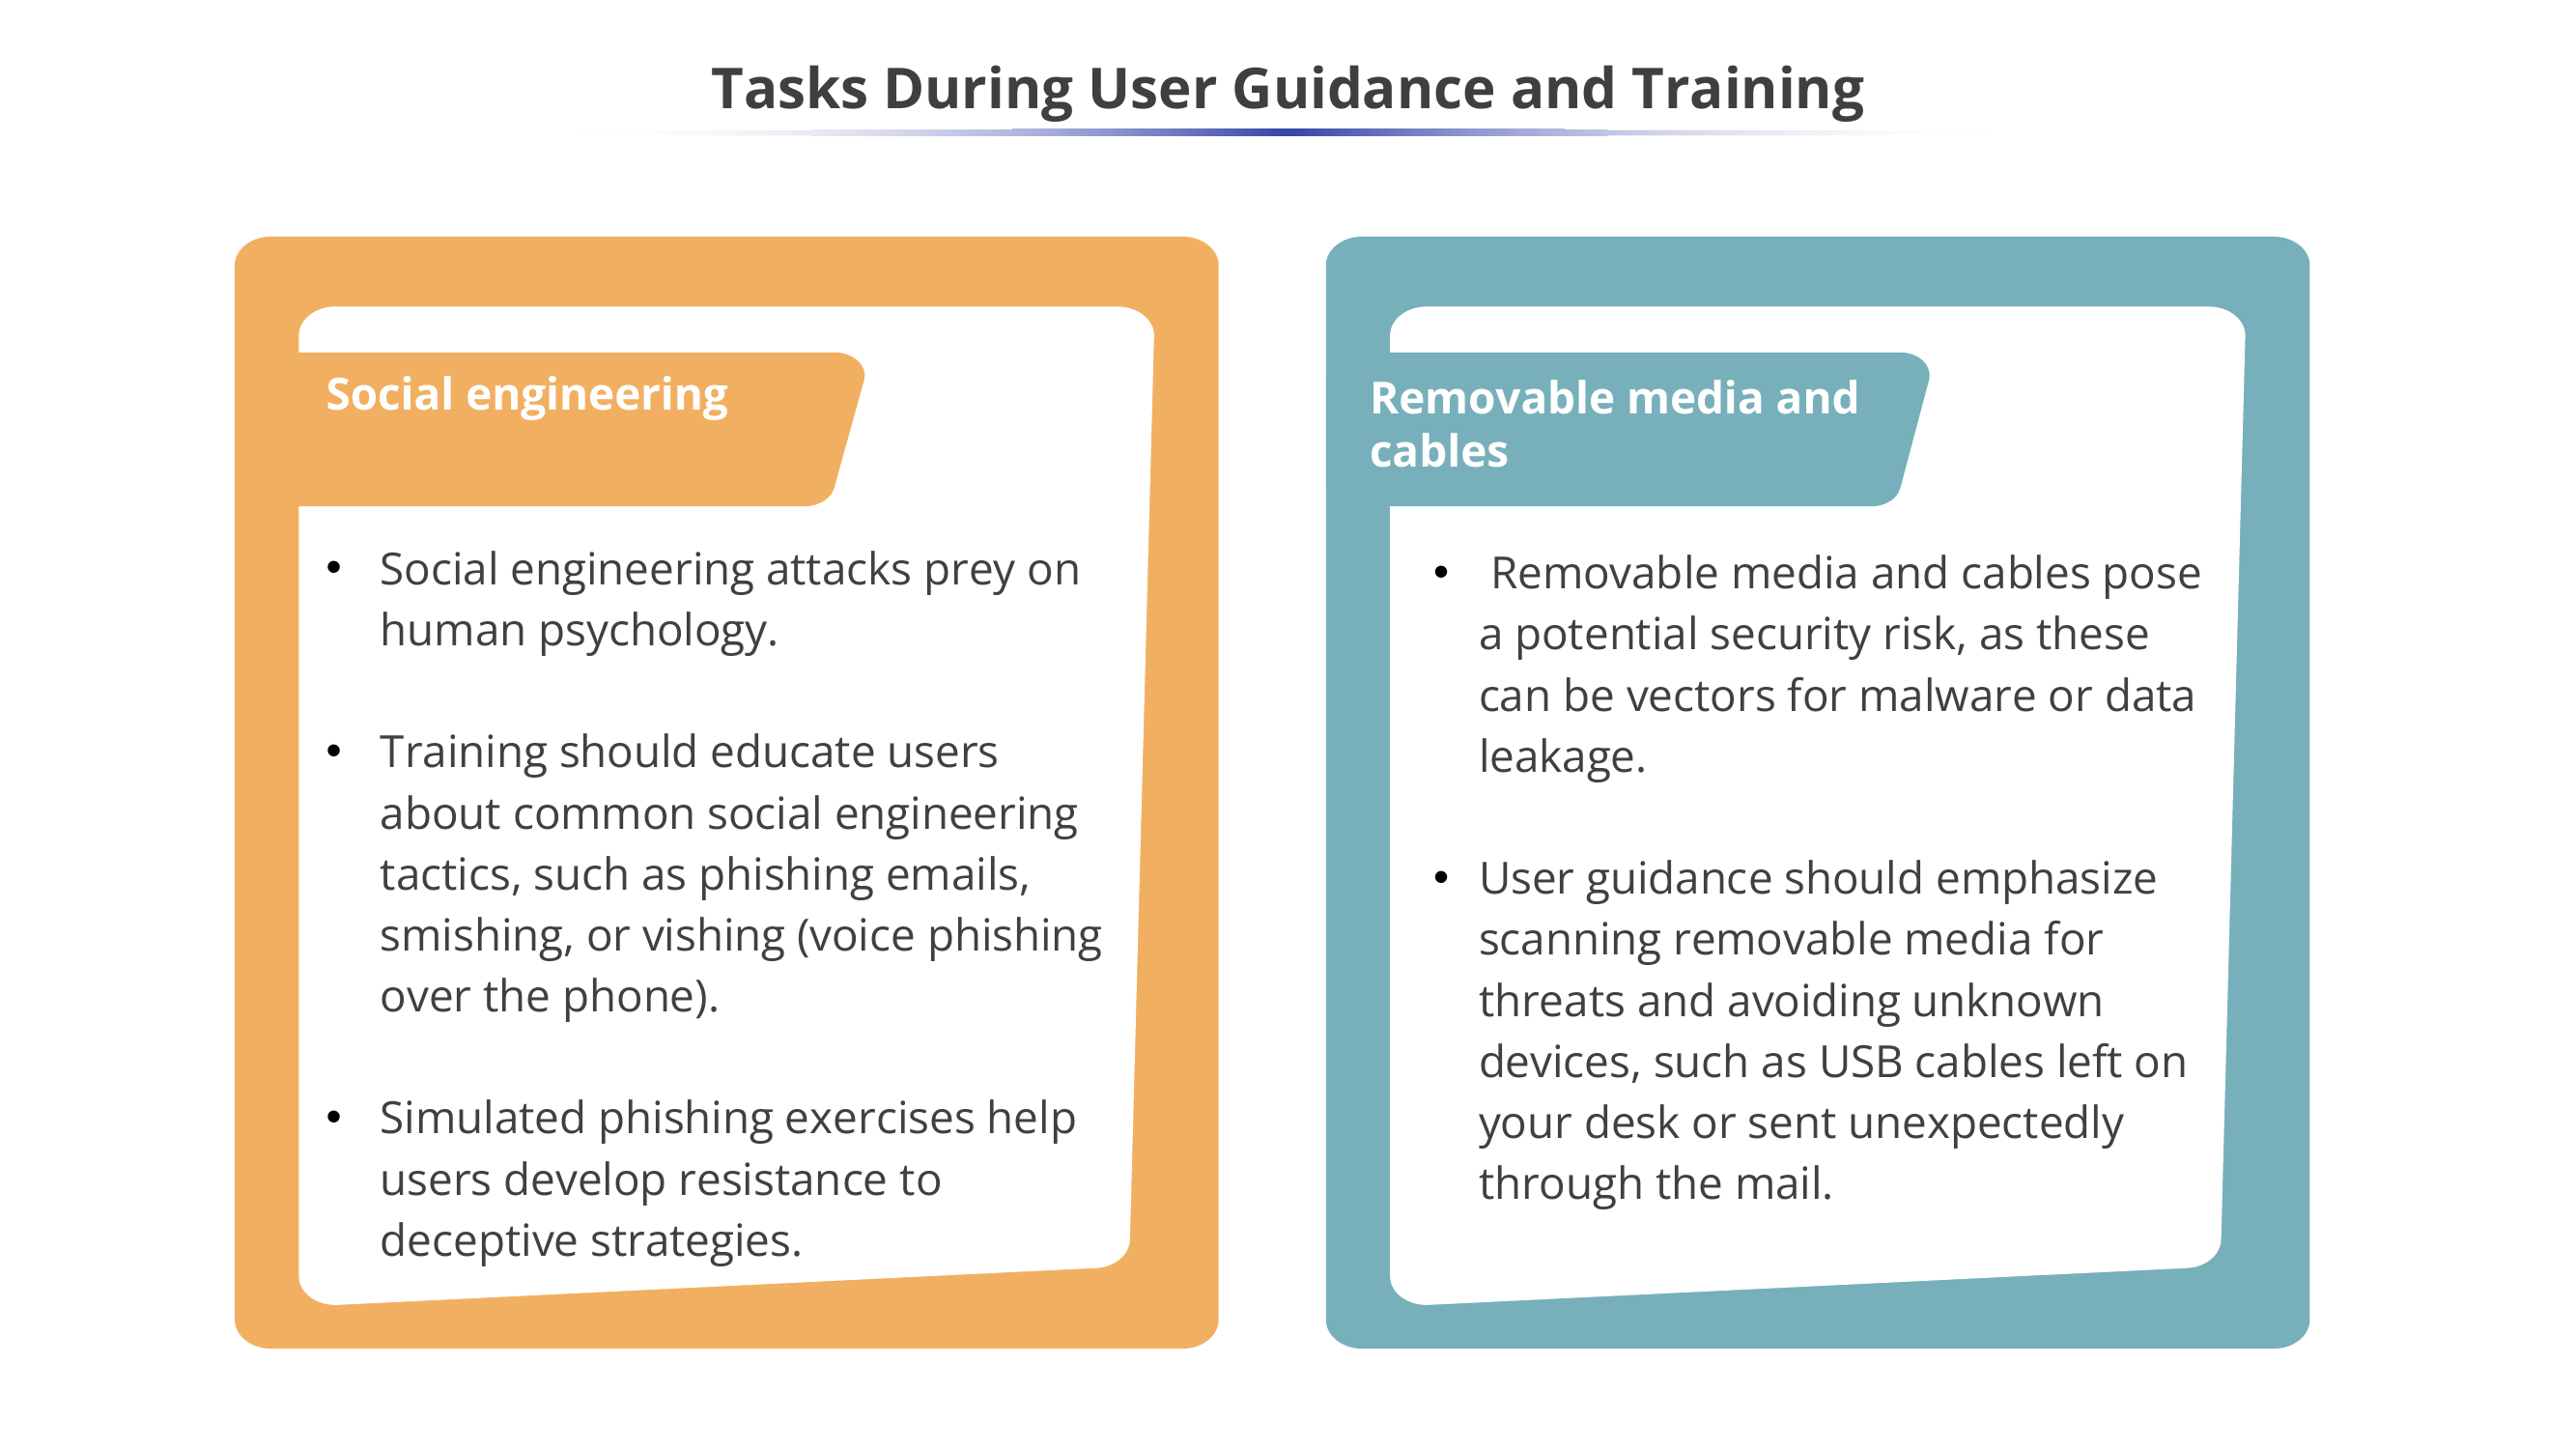

# Tasks During User Guidance and Training

Social engineering

Removable media and cables
Social engineering attacks prey on human psychology.

Training should educate users about common social engineering tactics, such as phishing emails, smishing, or vishing (voice phishing over the phone).

Simulated phishing exercises help users develop resistance to deceptive strategies.
 Removable media and cables pose a potential security risk, as these can be vectors for malware or data leakage.

User guidance should emphasize scanning removable media for threats and avoiding unknown devices, such as USB cables left on your desk or sent unexpectedly through the mail.